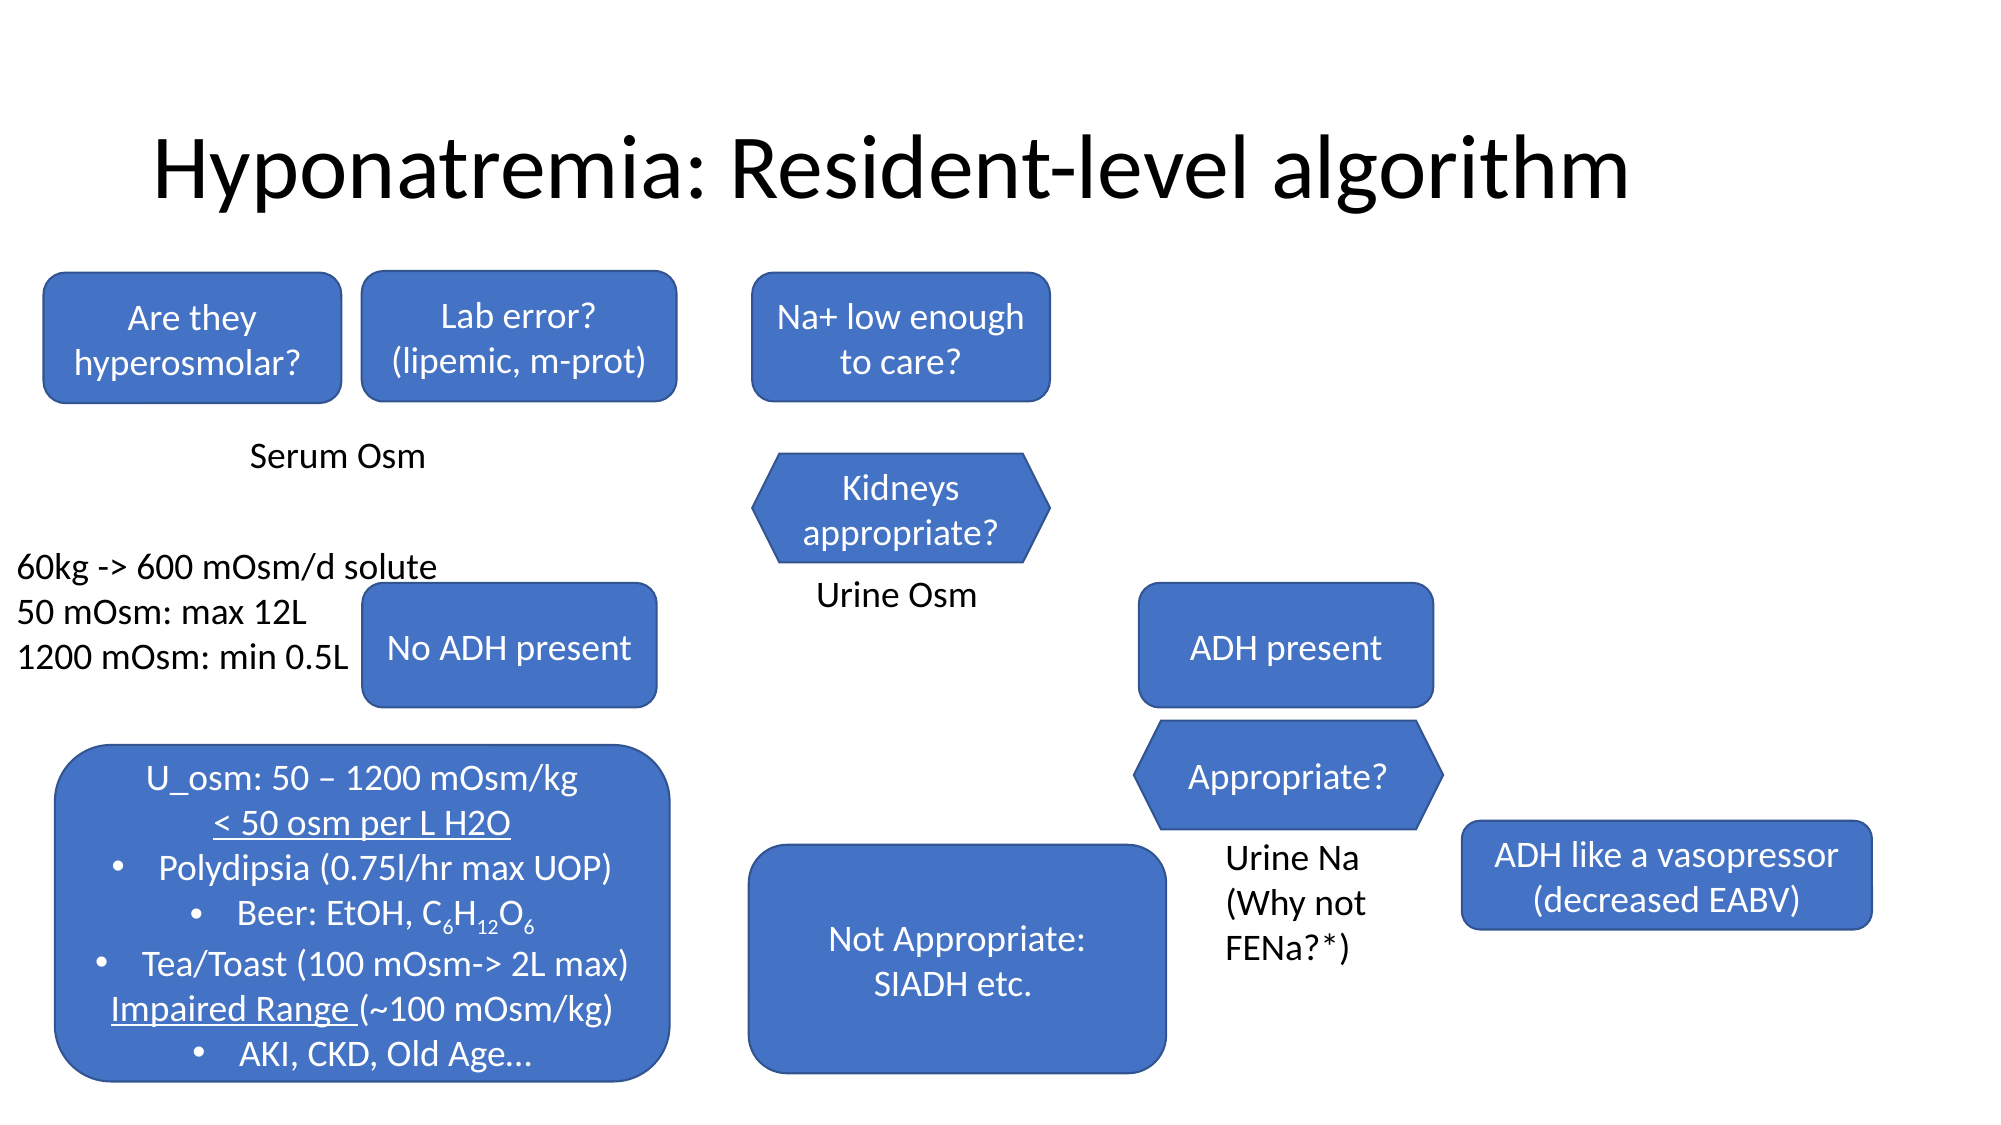

# Hyponatremia: Resident-level algorithm
Lab error? (lipemic, m-prot)
Are they hyperosmolar?
Na+ low enough to care?
Serum Osm
Kidneys appropriate?
60kg -> 600 mOsm/d solute
50 mOsm: max 12L
1200 mOsm: min 0.5L
Urine Osm
No ADH present
ADH present
Appropriate?
U_osm: 50 – 1200 mOsm/kg
< 50 osm per L H2O
Polydipsia (0.75l/hr max UOP)
Beer: EtOH, C6H12O6
Tea/Toast (100 mOsm-> 2L max)
Impaired Range (~100 mOsm/kg)
AKI, CKD, Old Age…
ADH like a vasopressor (decreased EABV)
Urine Na
(Why not FENa?*)
Not Appropriate:
SIADH etc.